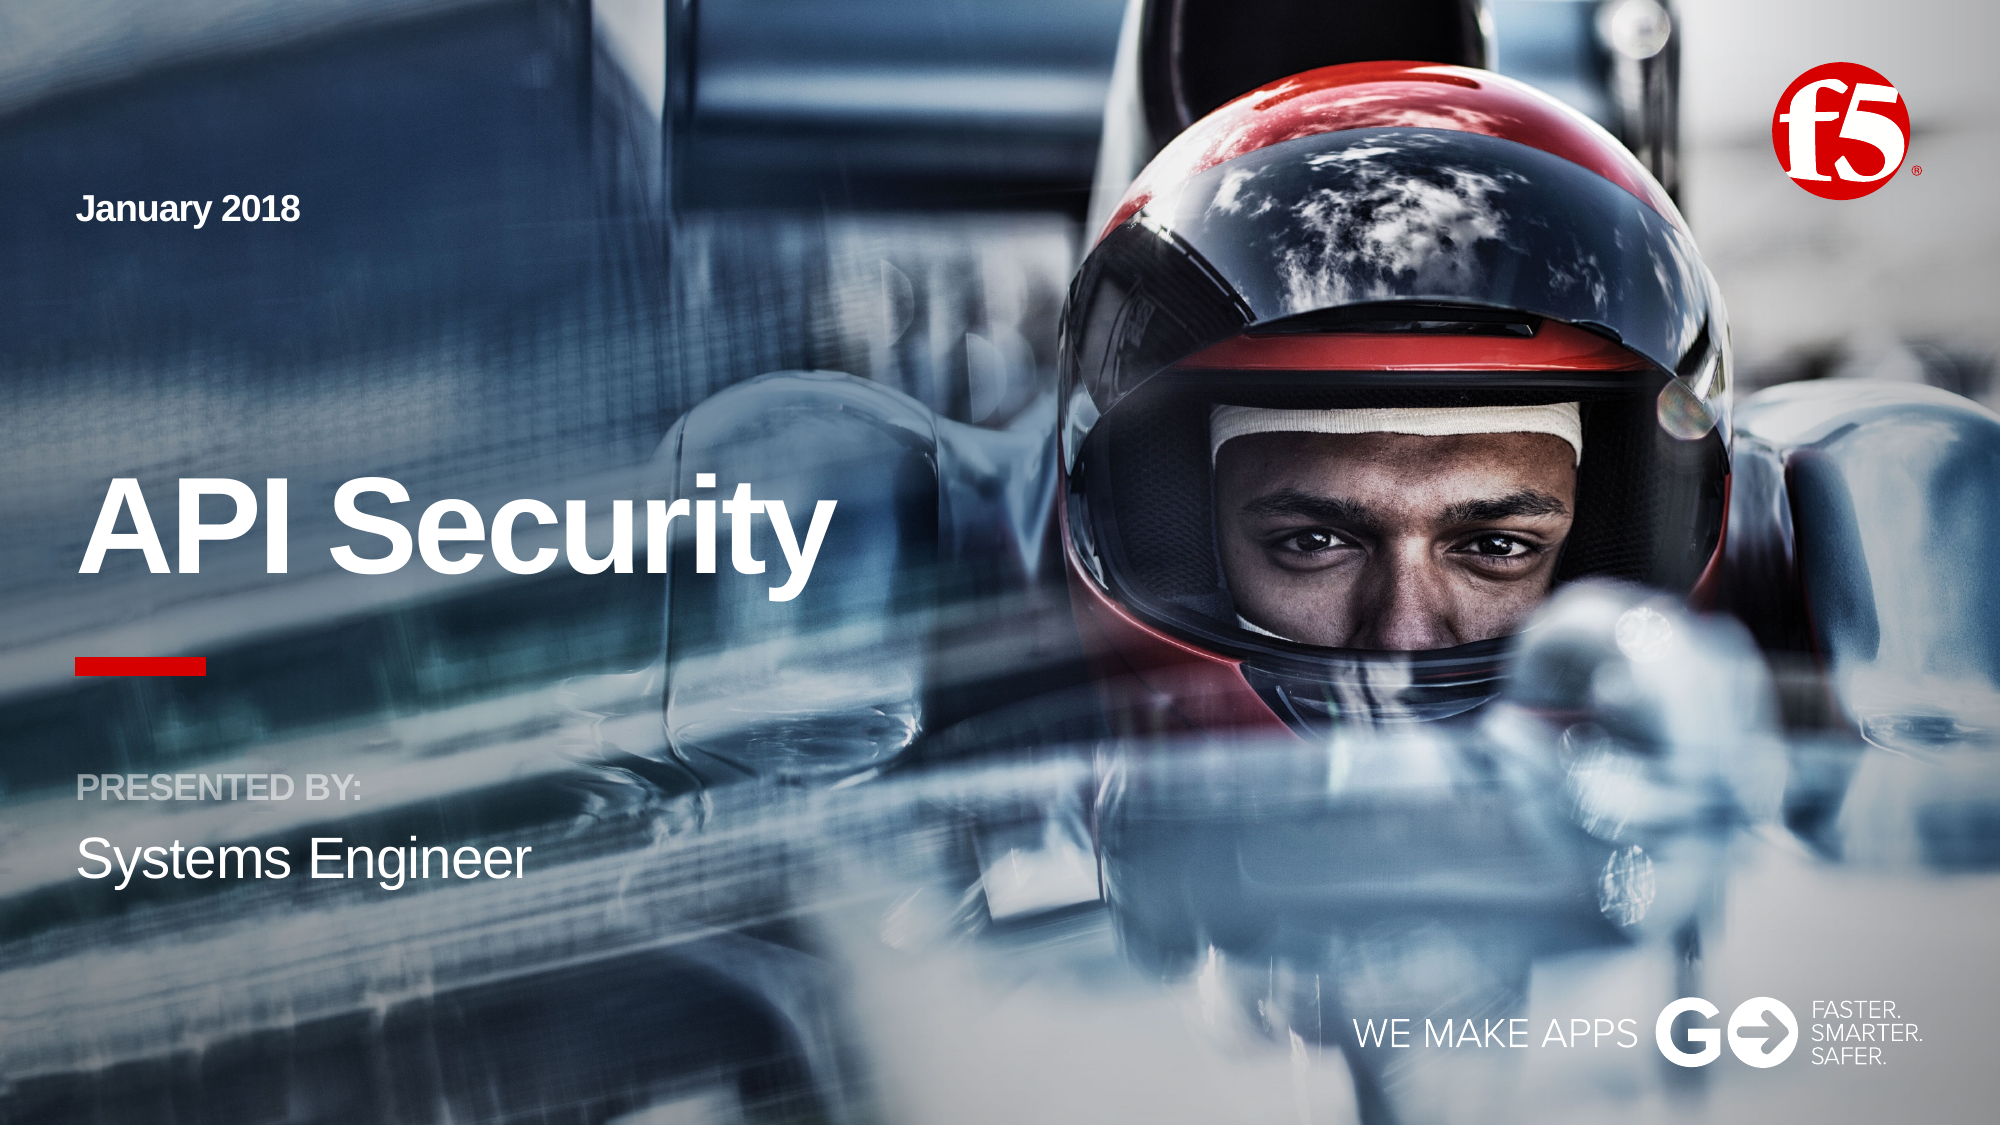

January 2018
# API Security
Systems Engineer